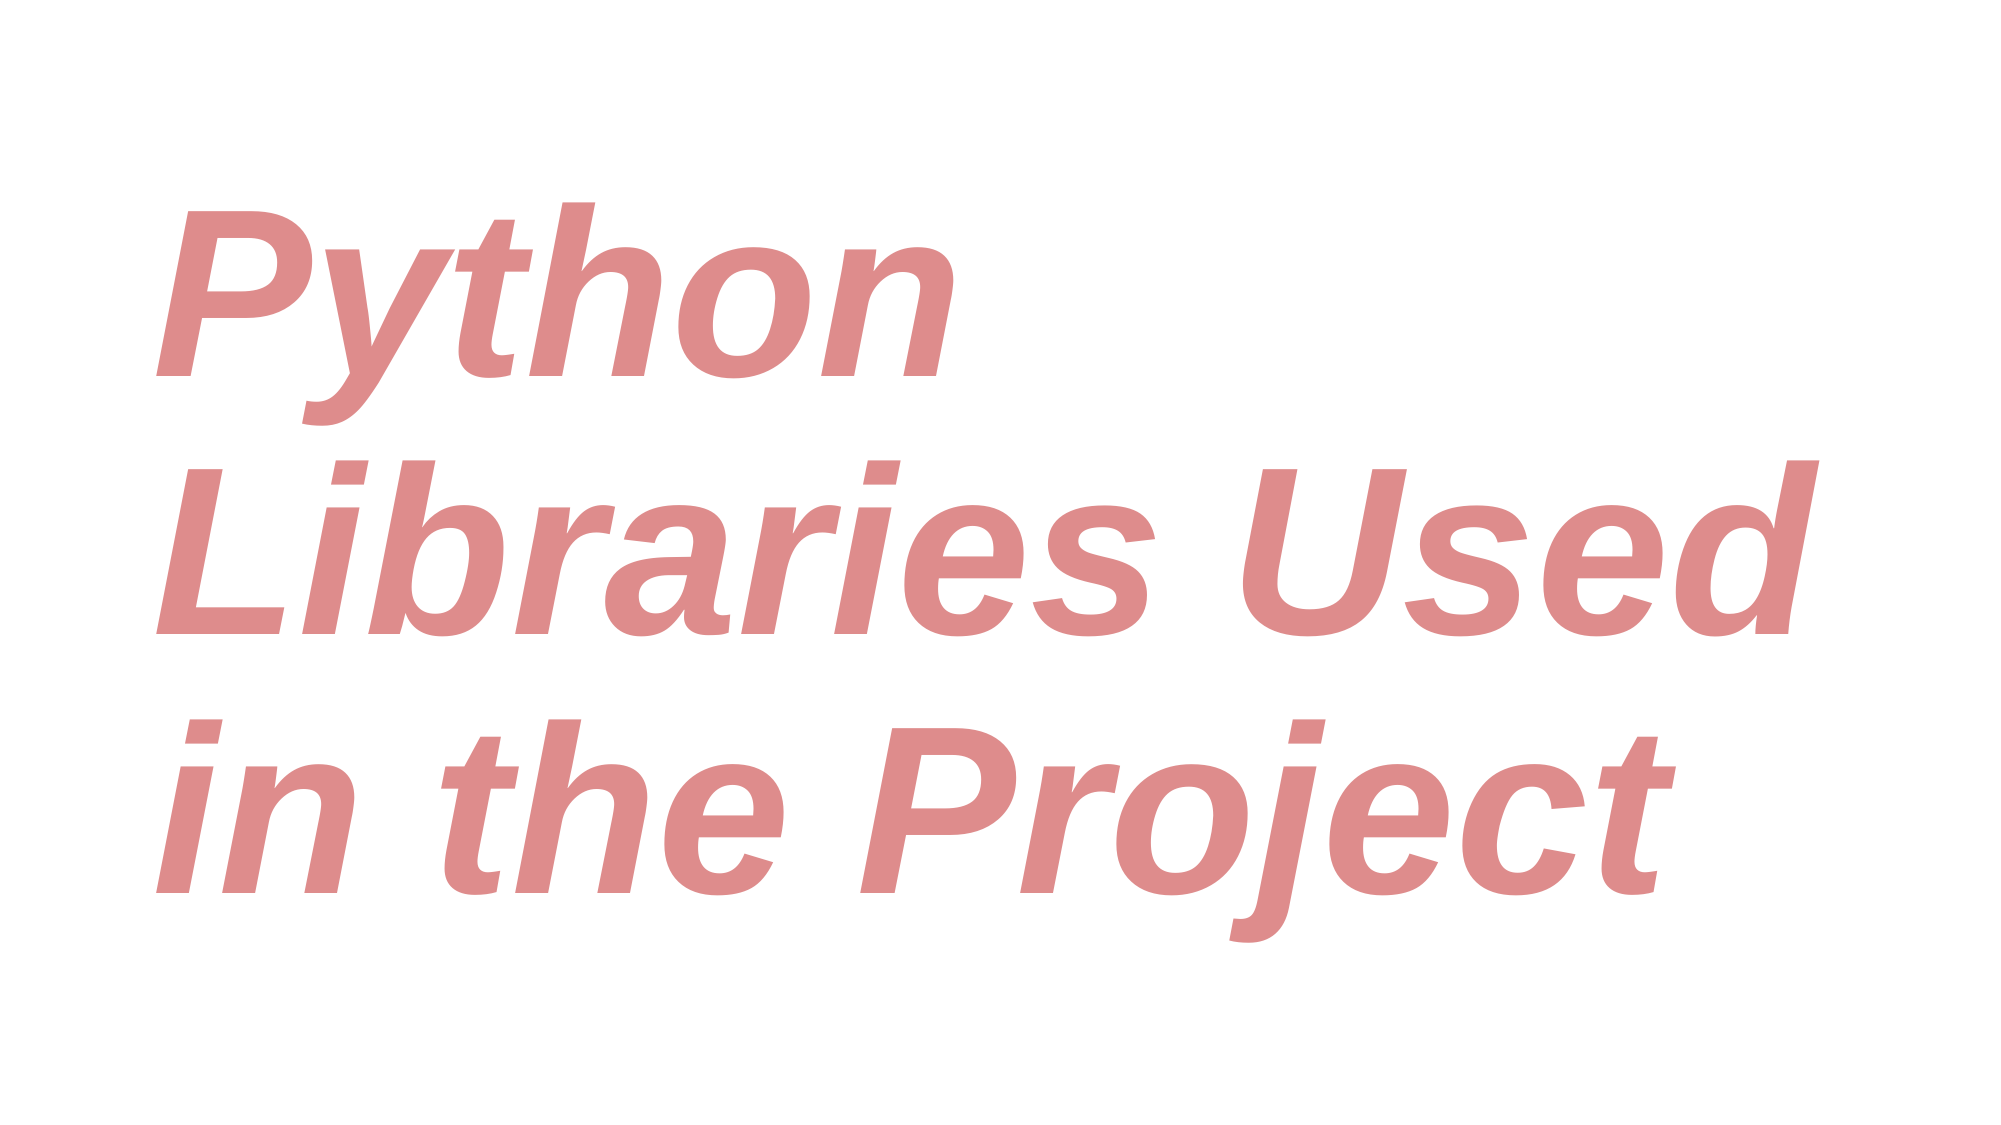

# Python Libraries Used in the Project